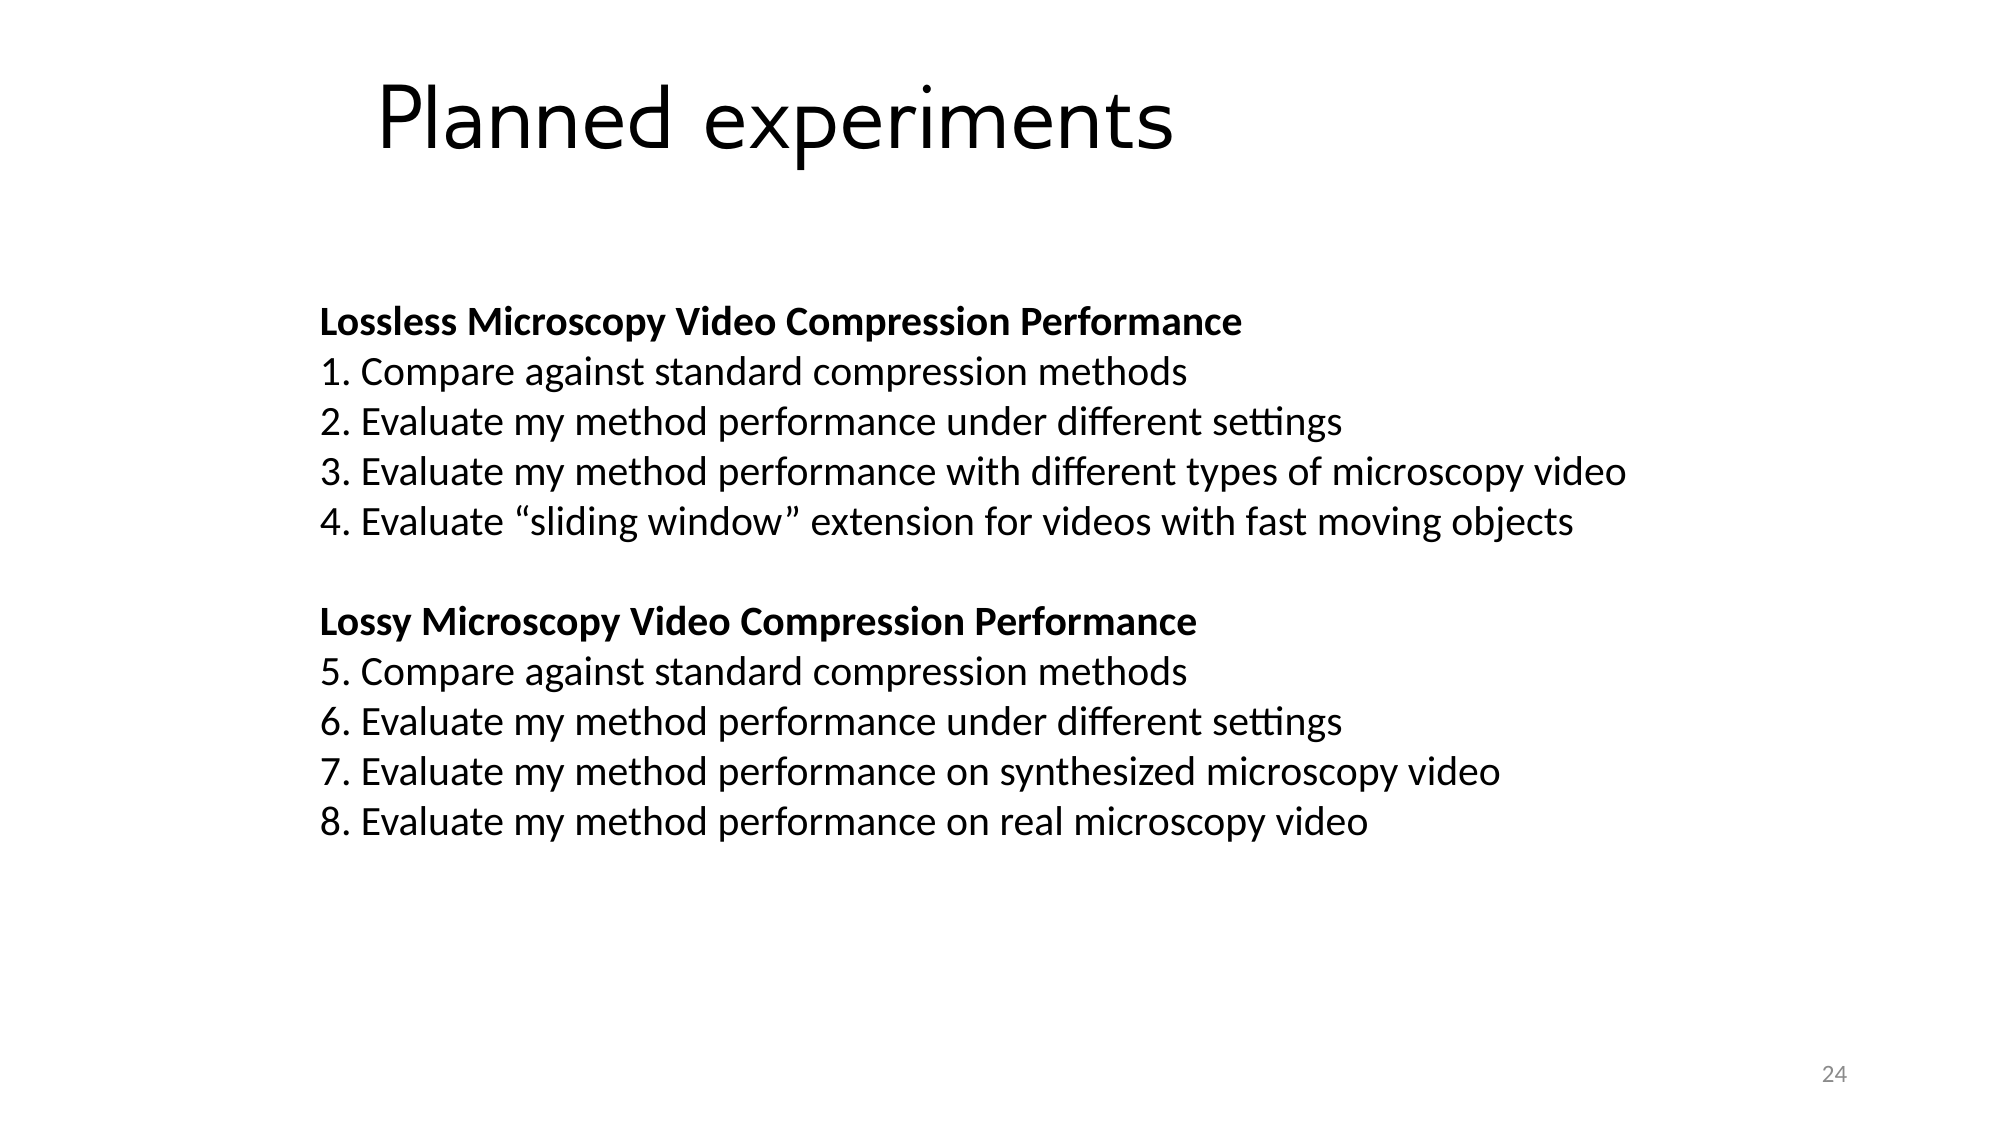

Planned experiments
Lossless Microscopy Video Compression Performance
1. Compare against standard compression methods
2. Evaluate my method performance under different settings
3. Evaluate my method performance with different types of microscopy video
4. Evaluate “sliding window” extension for videos with fast moving objects

Lossy Microscopy Video Compression Performance
5. Compare against standard compression methods
6. Evaluate my method performance under different settings
7. Evaluate my method performance on synthesized microscopy video
8. Evaluate my method performance on real microscopy video

24